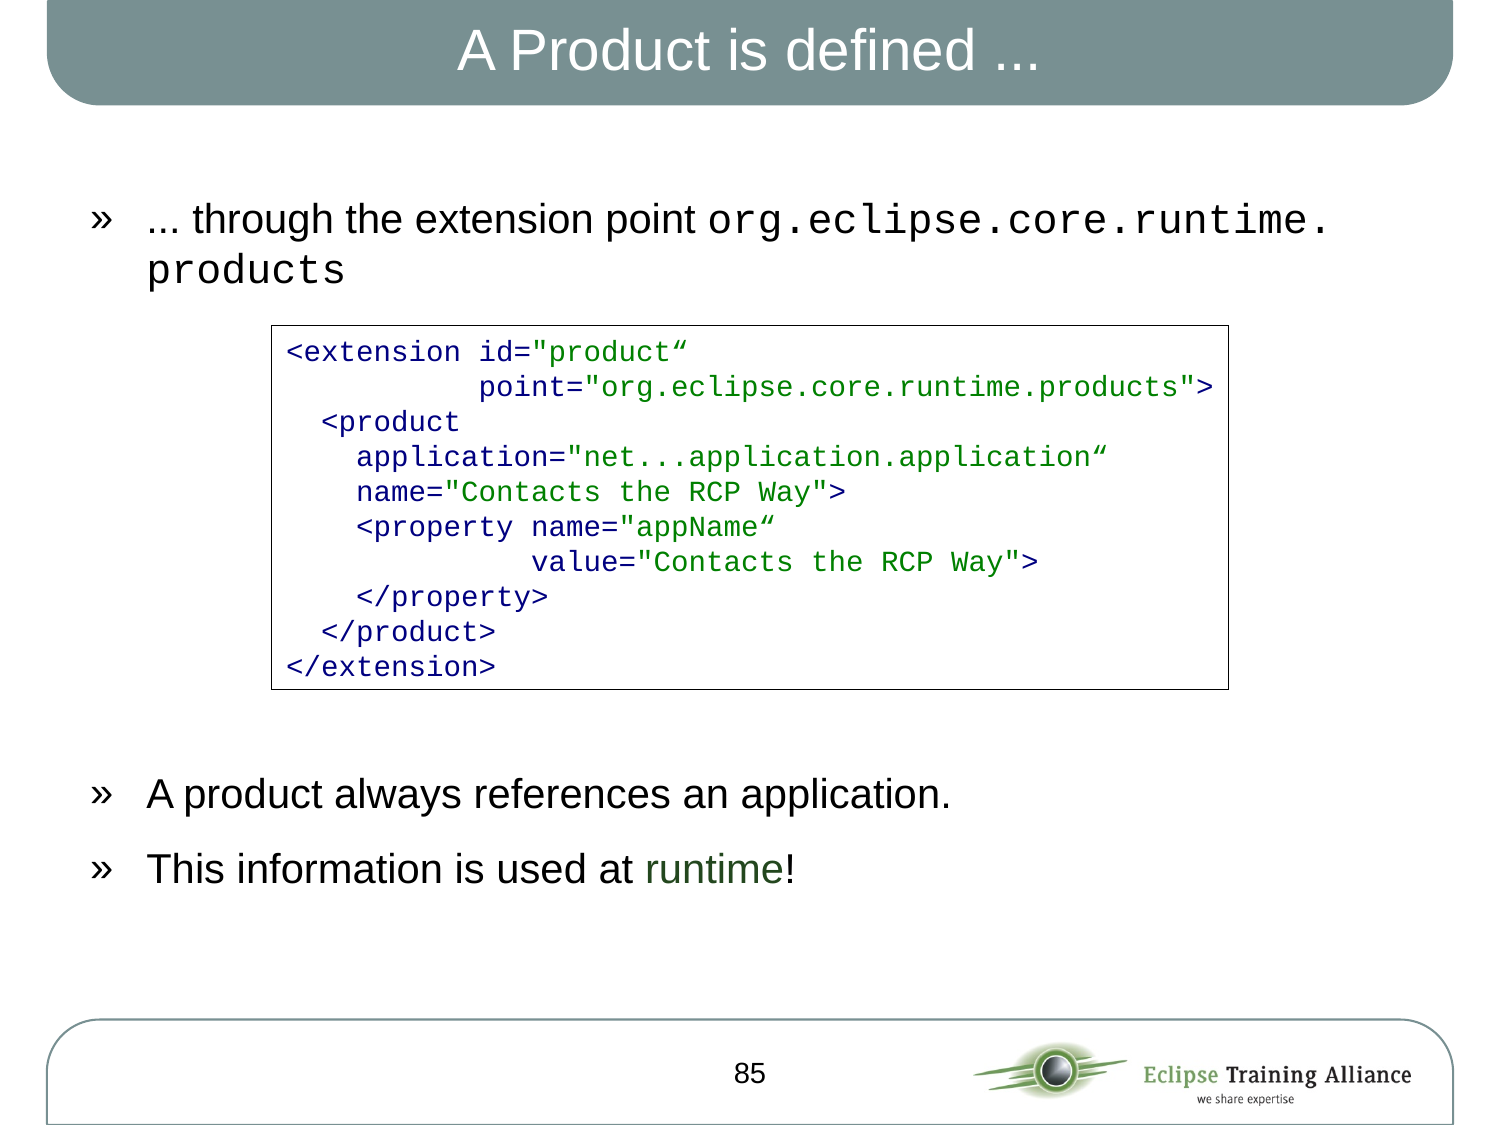

# A Product is defined ...
... through the extension point org.eclipse.core.runtime. products

A product always references an application.
This information is used at runtime!
<extension id="product“
           point="org.eclipse.core.runtime.products">
  <product
    application="net...application.application“
    name="Contacts the RCP Way">
    <property name="appName“
              value="Contacts the RCP Way">
    </property>
  </product>
</extension>